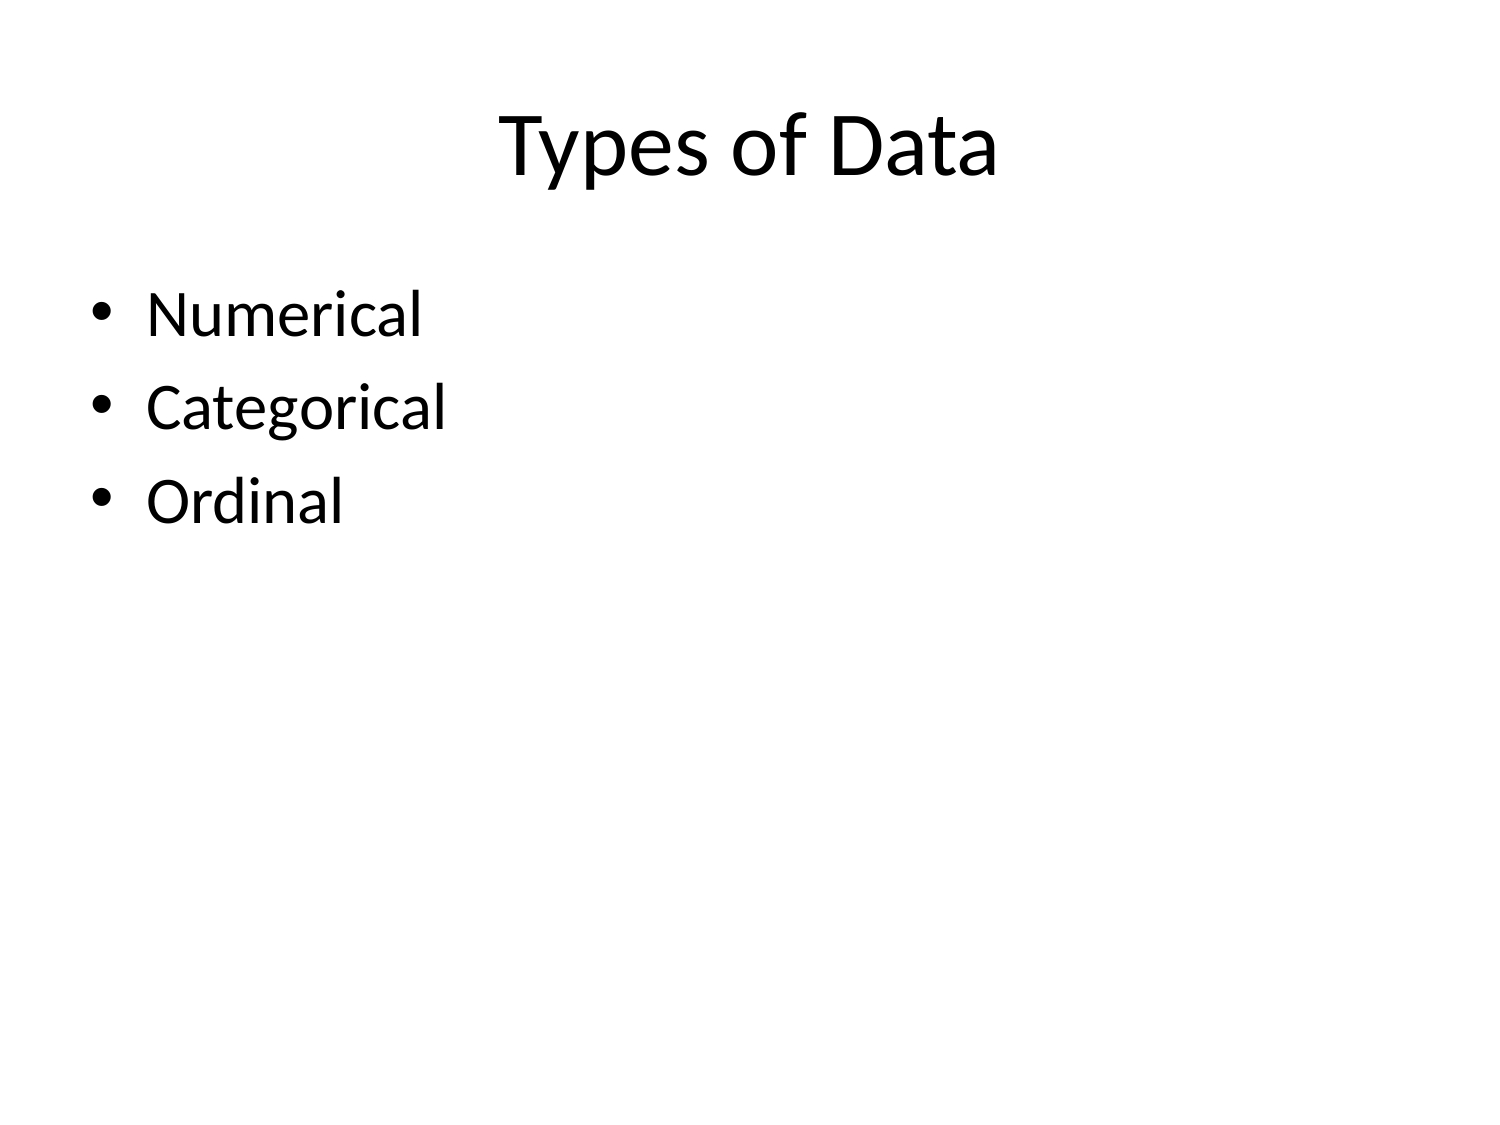

# Types of Data
Numerical
Categorical
Ordinal